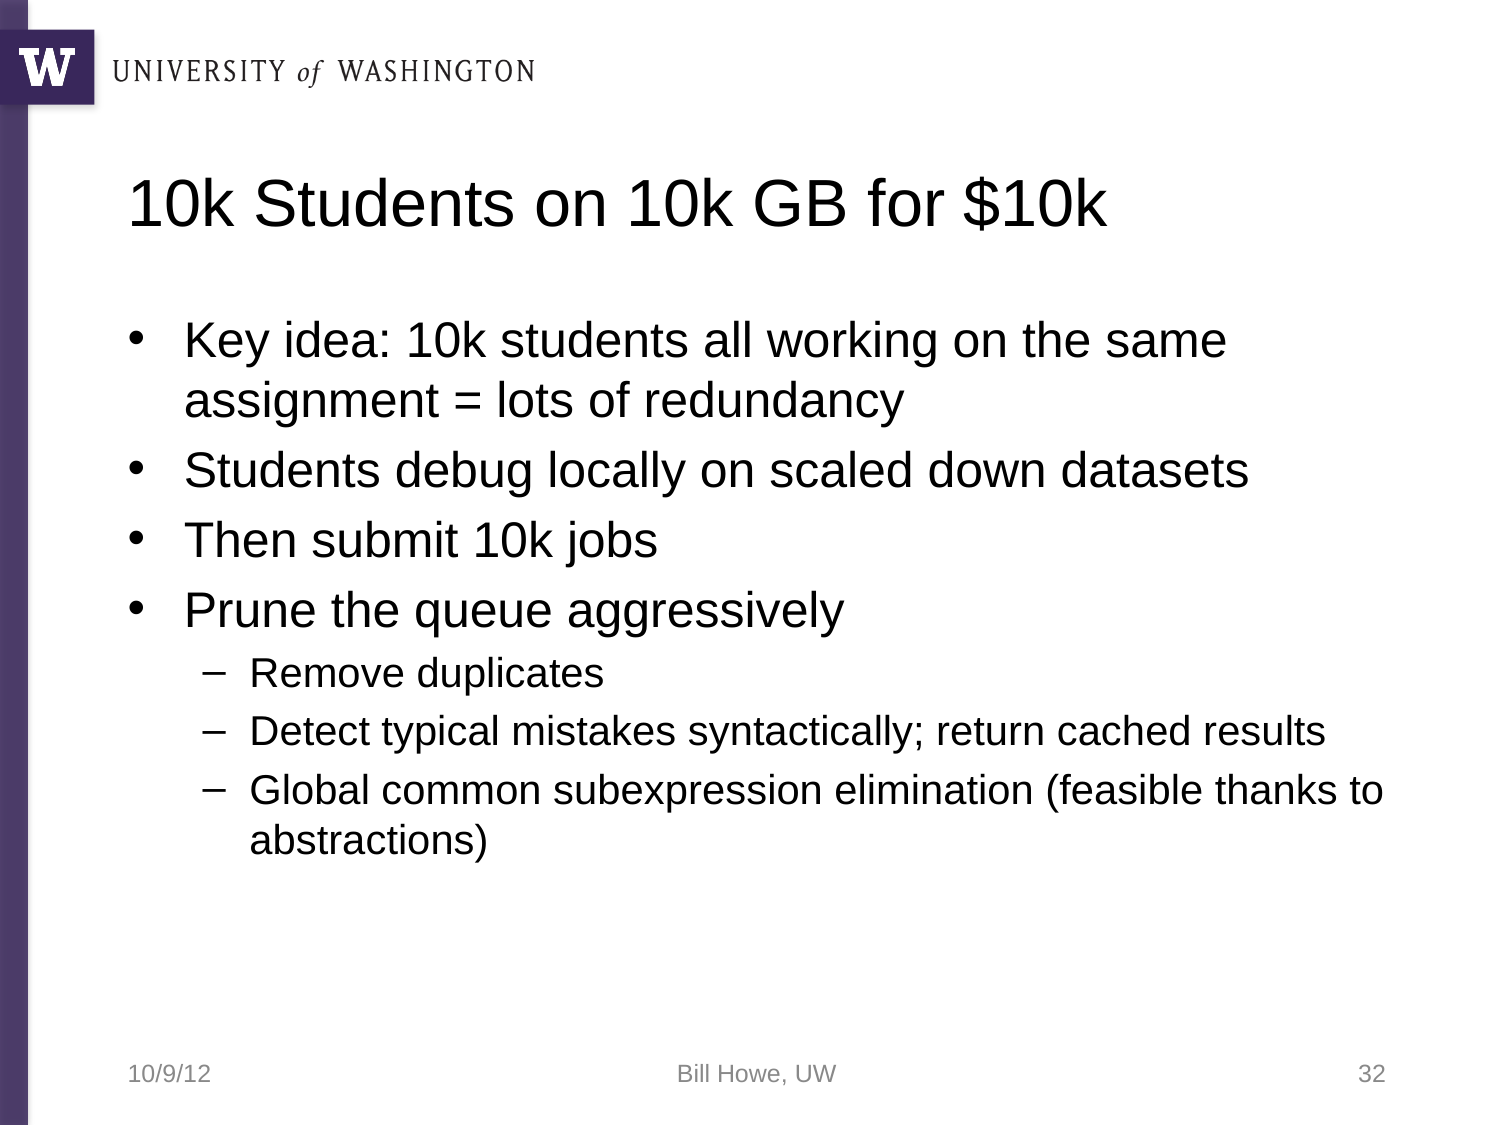

# 10k Students on 10k GB for $10k
Key idea: 10k students all working on the same assignment = lots of redundancy
Students debug locally on scaled down datasets
Then submit 10k jobs
Prune the queue aggressively
Remove duplicates
Detect typical mistakes syntactically; return cached results
Global common subexpression elimination (feasible thanks to abstractions)

10/9/12
Bill Howe, UW
32